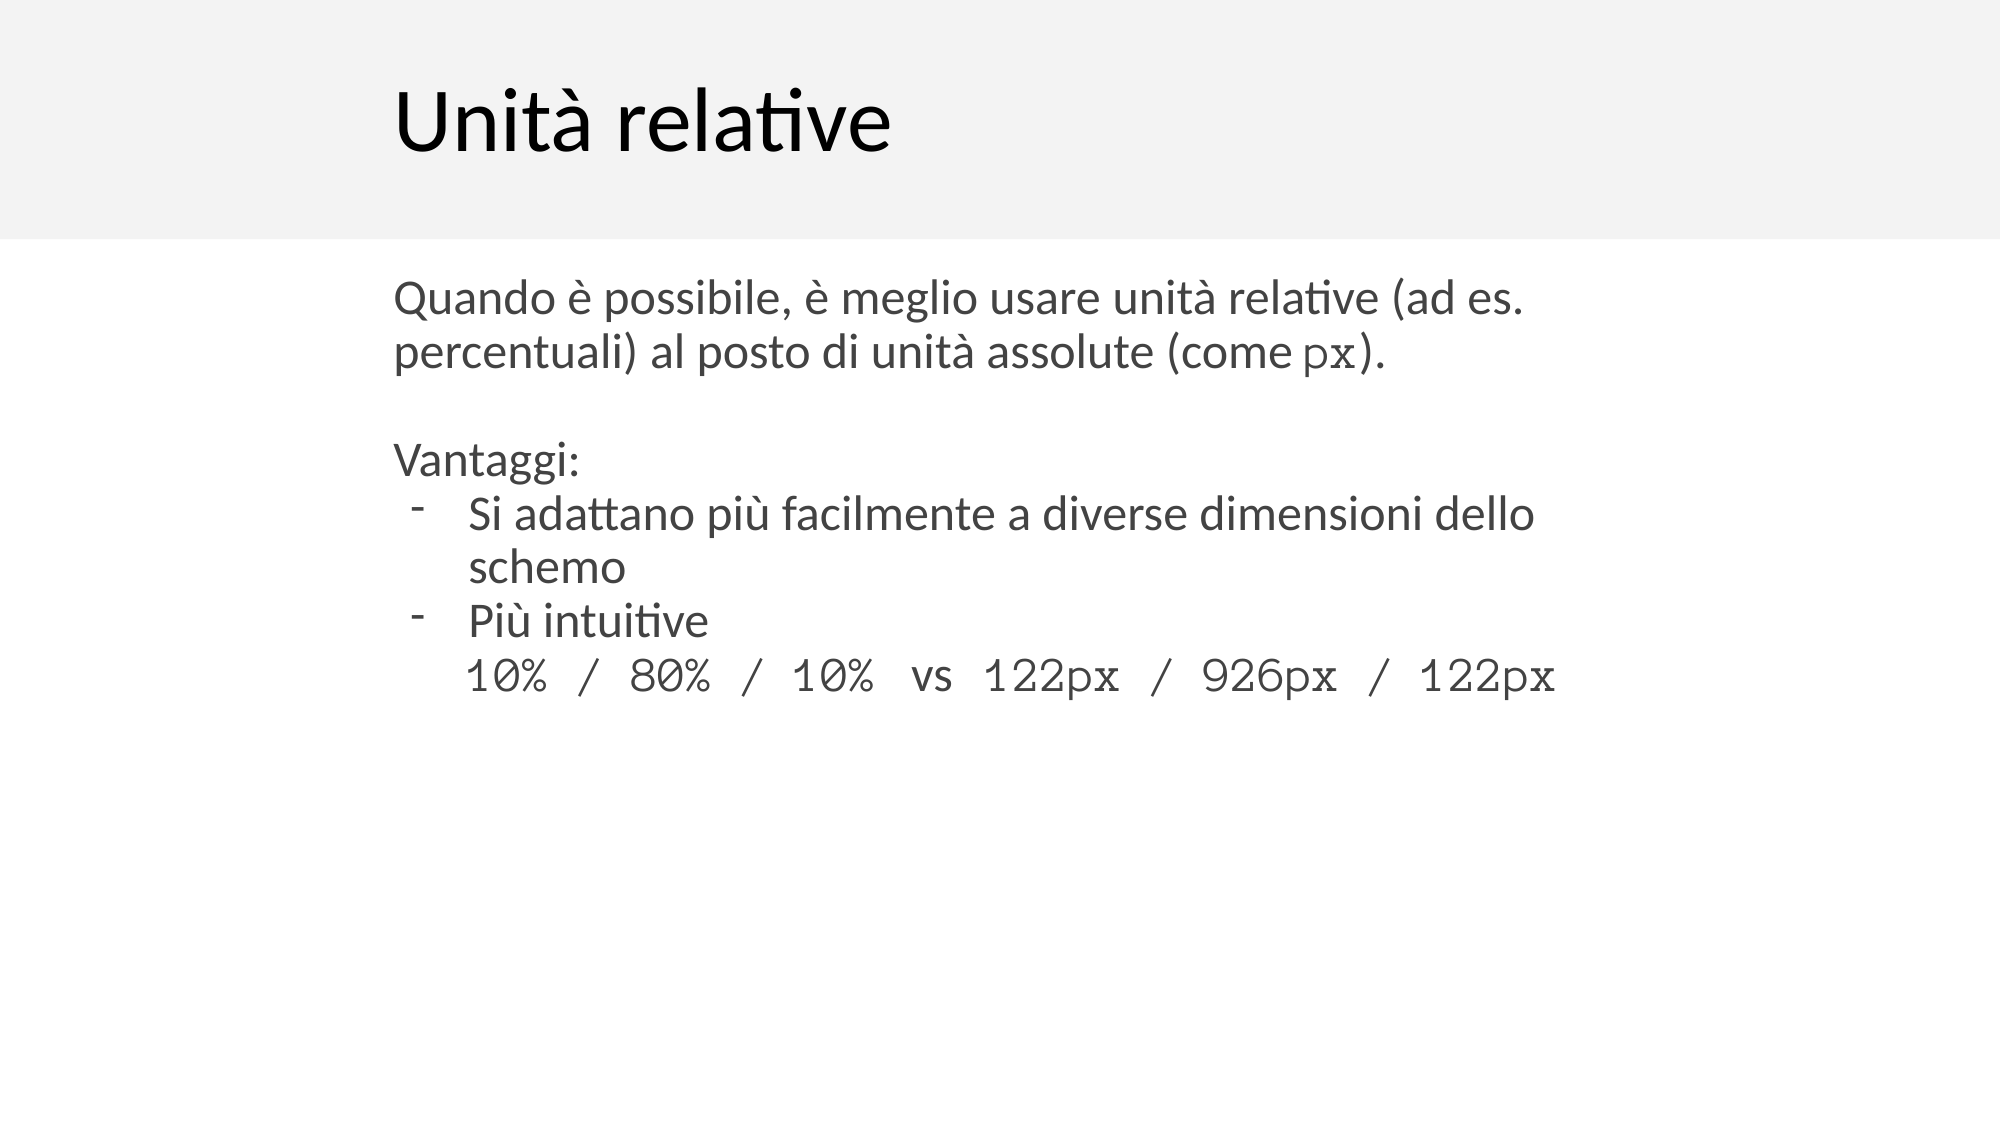

# Unità relative
Quando è possibile, è meglio usare unità relative (ad es. percentuali) al posto di unità assolute (come px).

Vantaggi:
Si adattano più facilmente a diverse dimensioni dello schemo
Più intuitive
10% / 80% / 10%   vs   122px / 926px / 122px